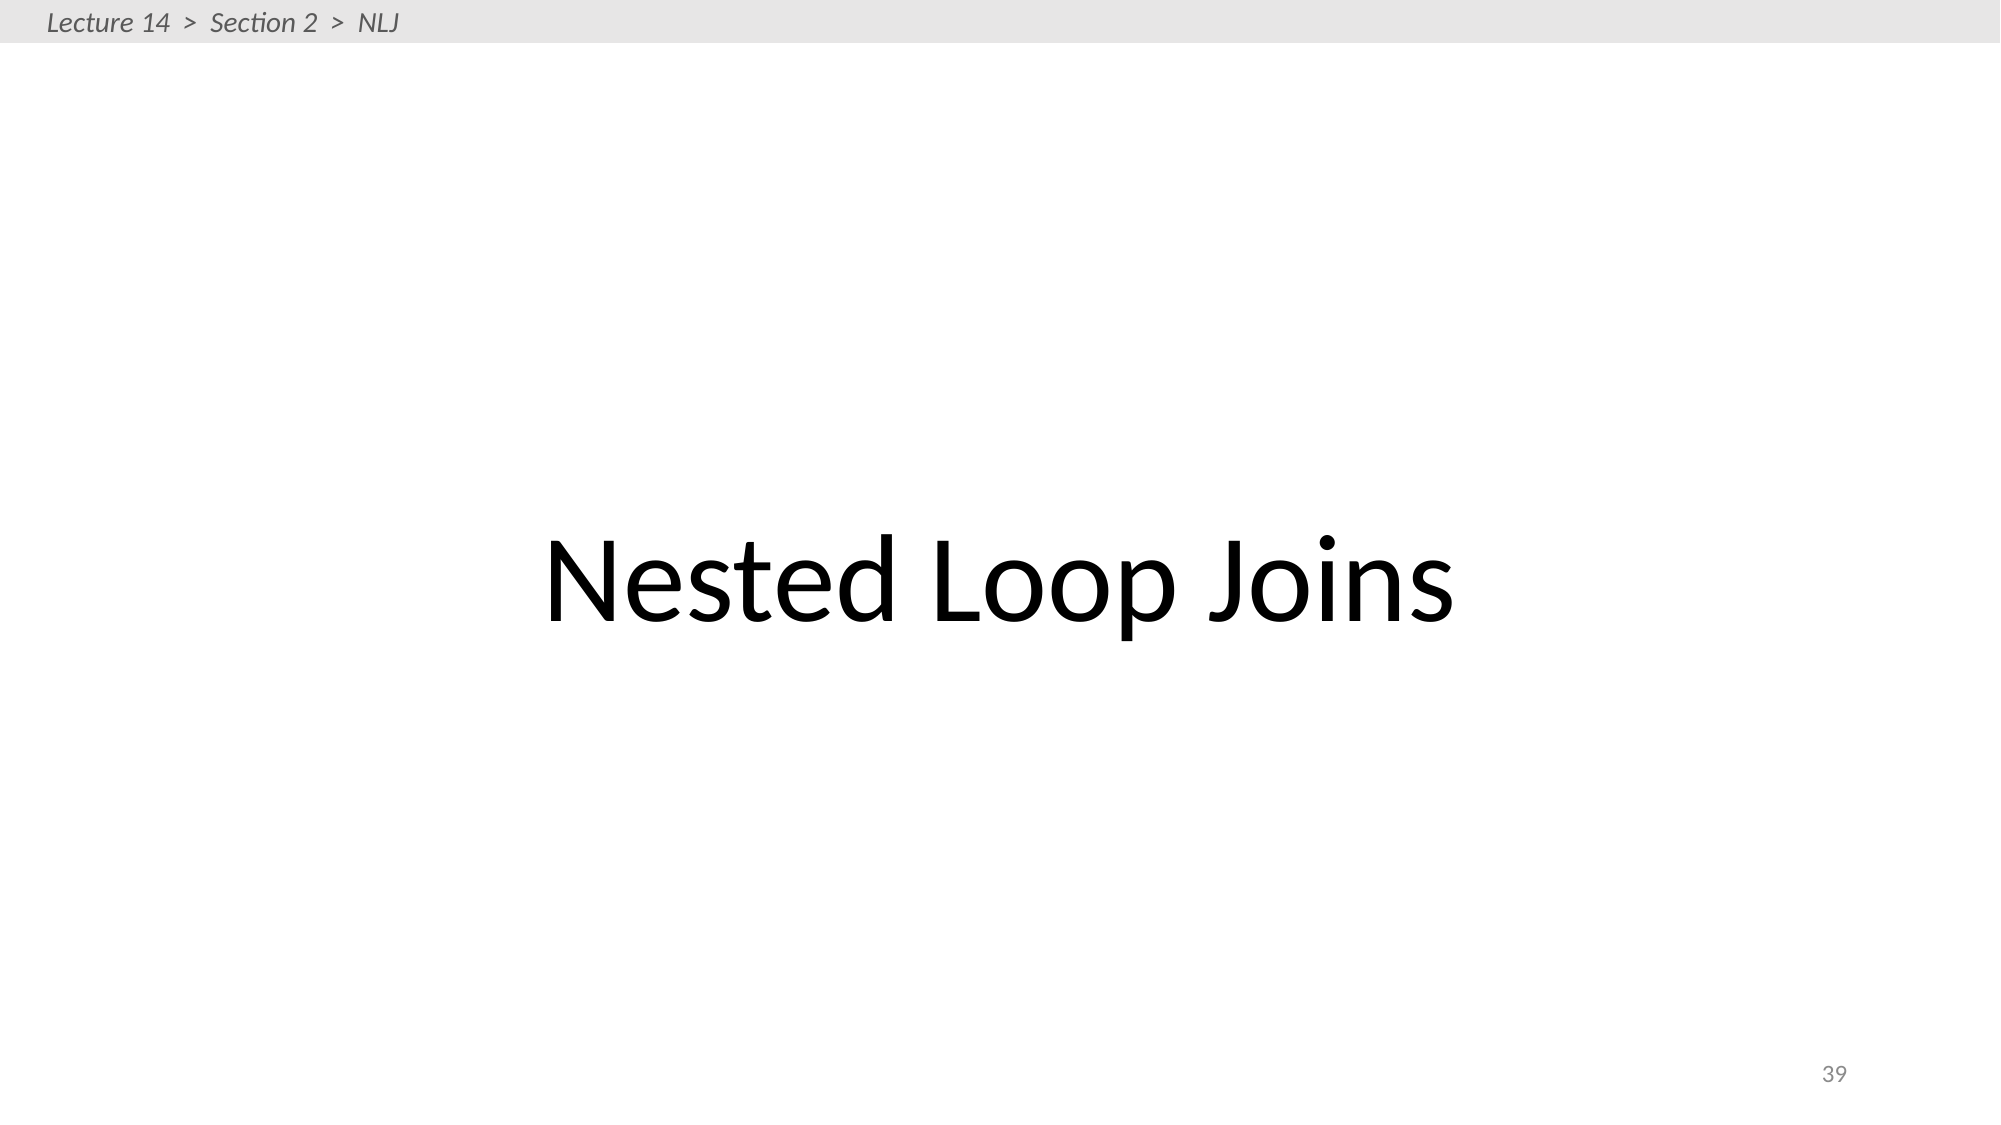

Lecture 14  >  Section 2  >  NLJ
# Nested Loop Joins
39